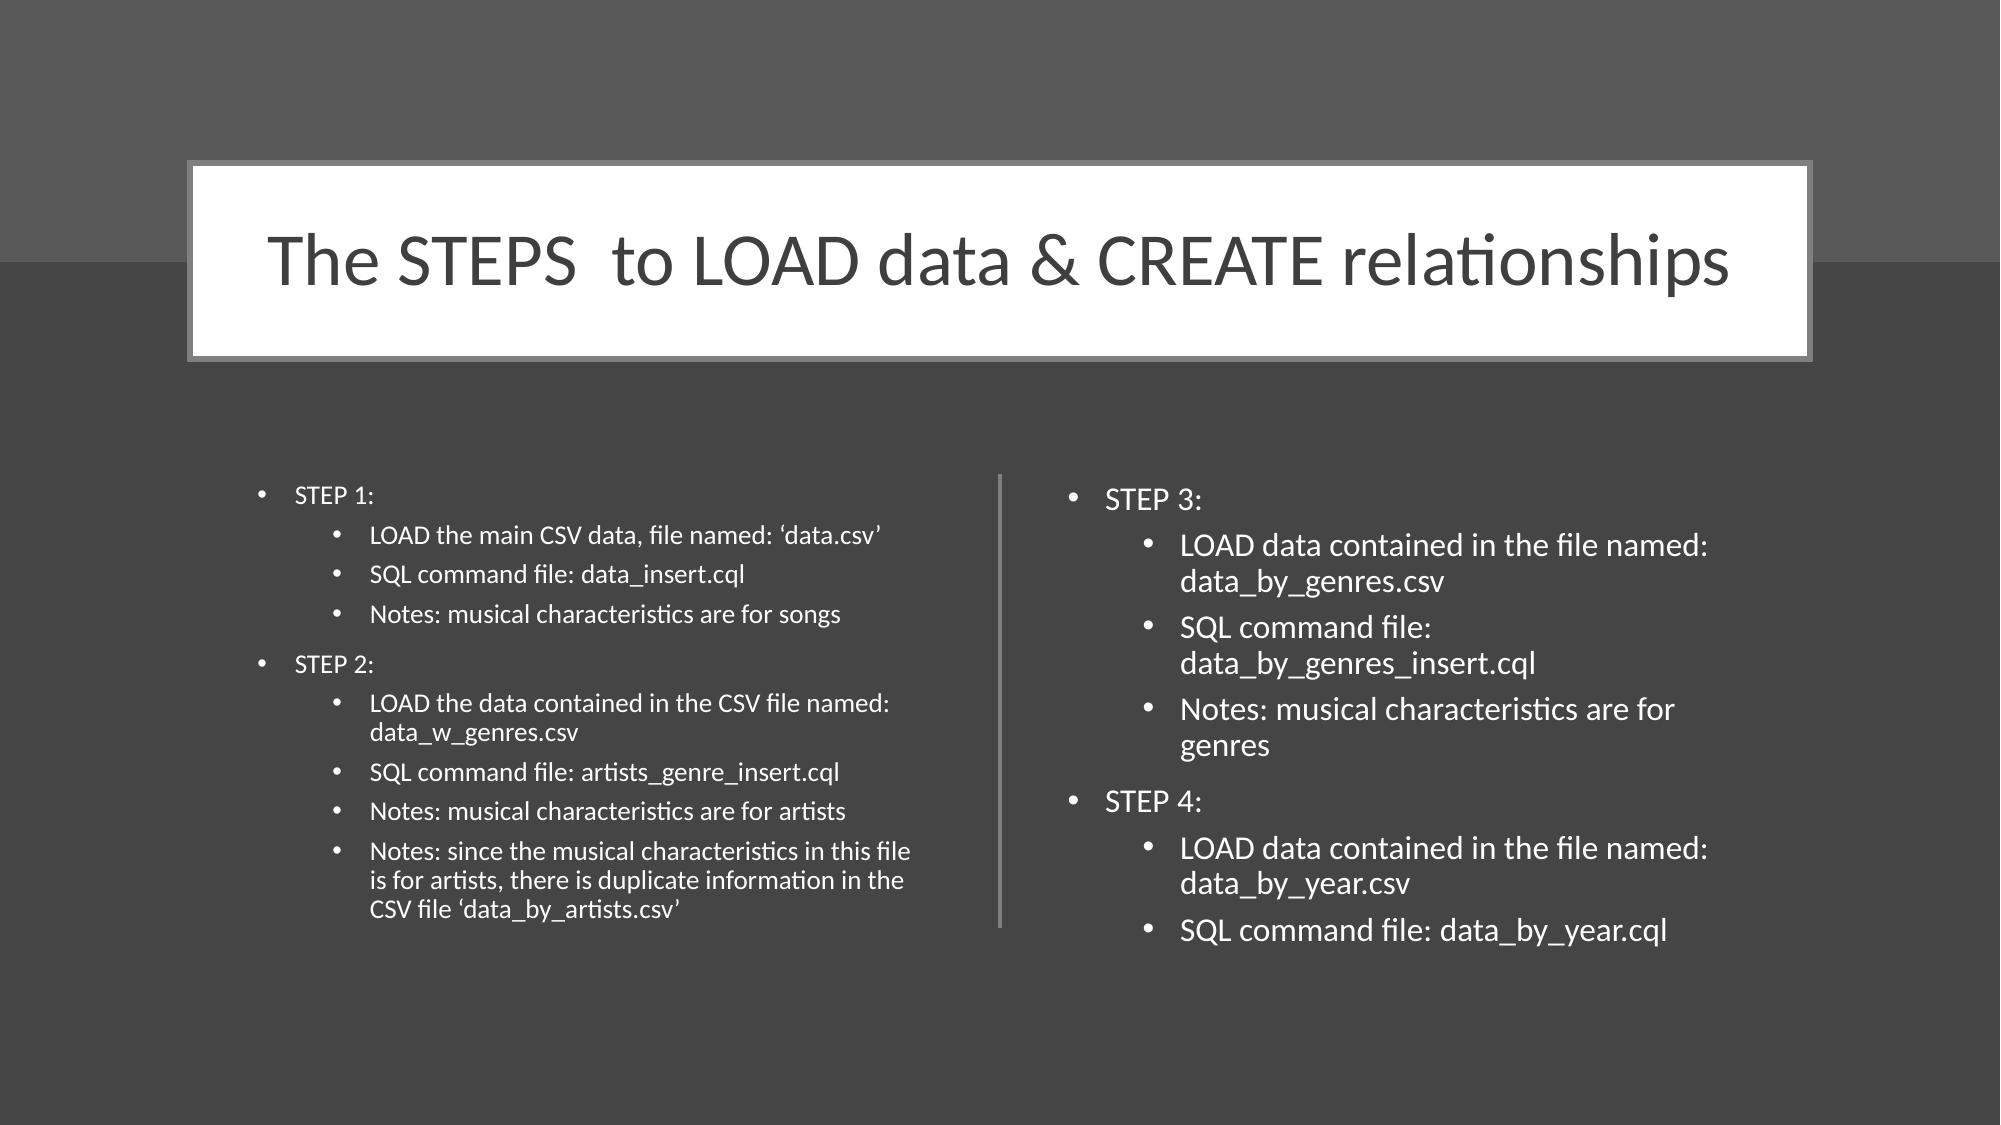

# The STEPS  to LOAD data & CREATE relationships
STEP 1:
LOAD the main CSV data, file named: ‘data.csv’
SQL command file: data_insert.cql
Notes: musical characteristics are for songs
STEP 2:
LOAD the data contained in the CSV file named: data_w_genres.csv
SQL command file: artists_genre_insert.cql
Notes: musical characteristics are for artists
Notes: since the musical characteristics in this file is for artists, there is duplicate information in the CSV file ‘data_by_artists.csv’

STEP 3:
LOAD data contained in the file named: data_by_genres.csv
SQL command file: data_by_genres_insert.cql
Notes: musical characteristics are for genres
STEP 4:
LOAD data contained in the file named: data_by_year.csv
SQL command file: data_by_year.cql